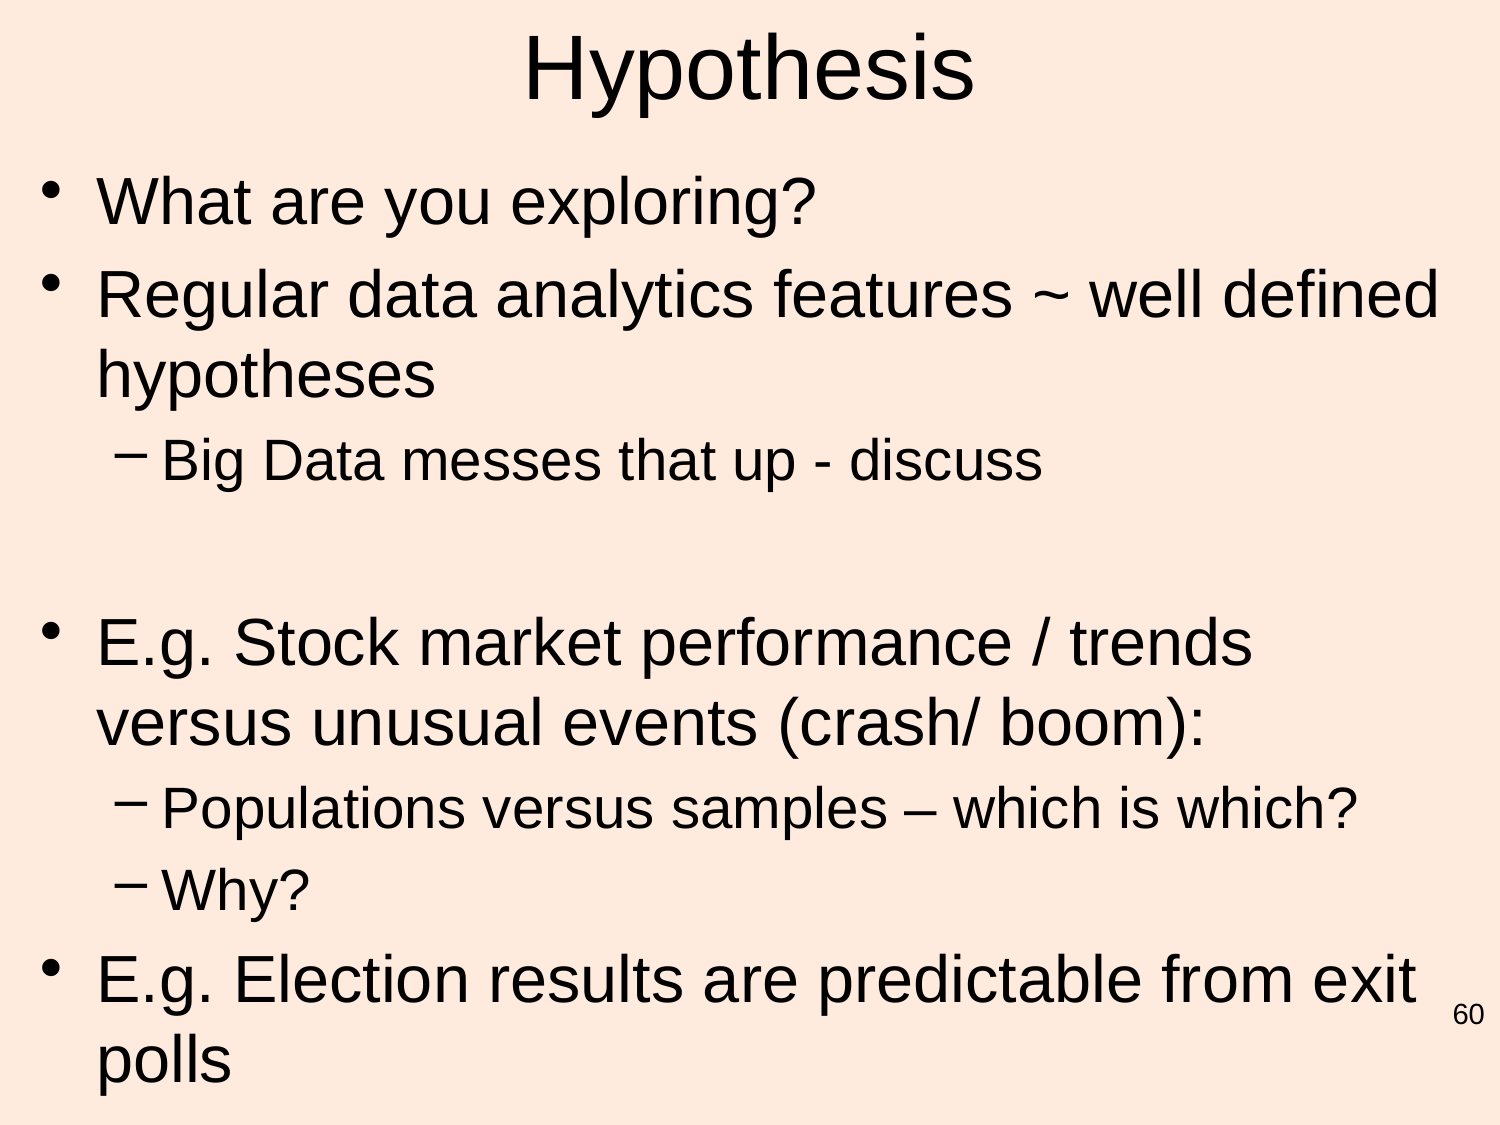

# Hypothesis
What are you exploring?
Regular data analytics features ~ well defined hypotheses
Big Data messes that up - discuss

E.g. Stock market performance / trends versus unusual events (crash/ boom):
Populations versus samples – which is which?
Why?
E.g. Election results are predictable from exit polls
60